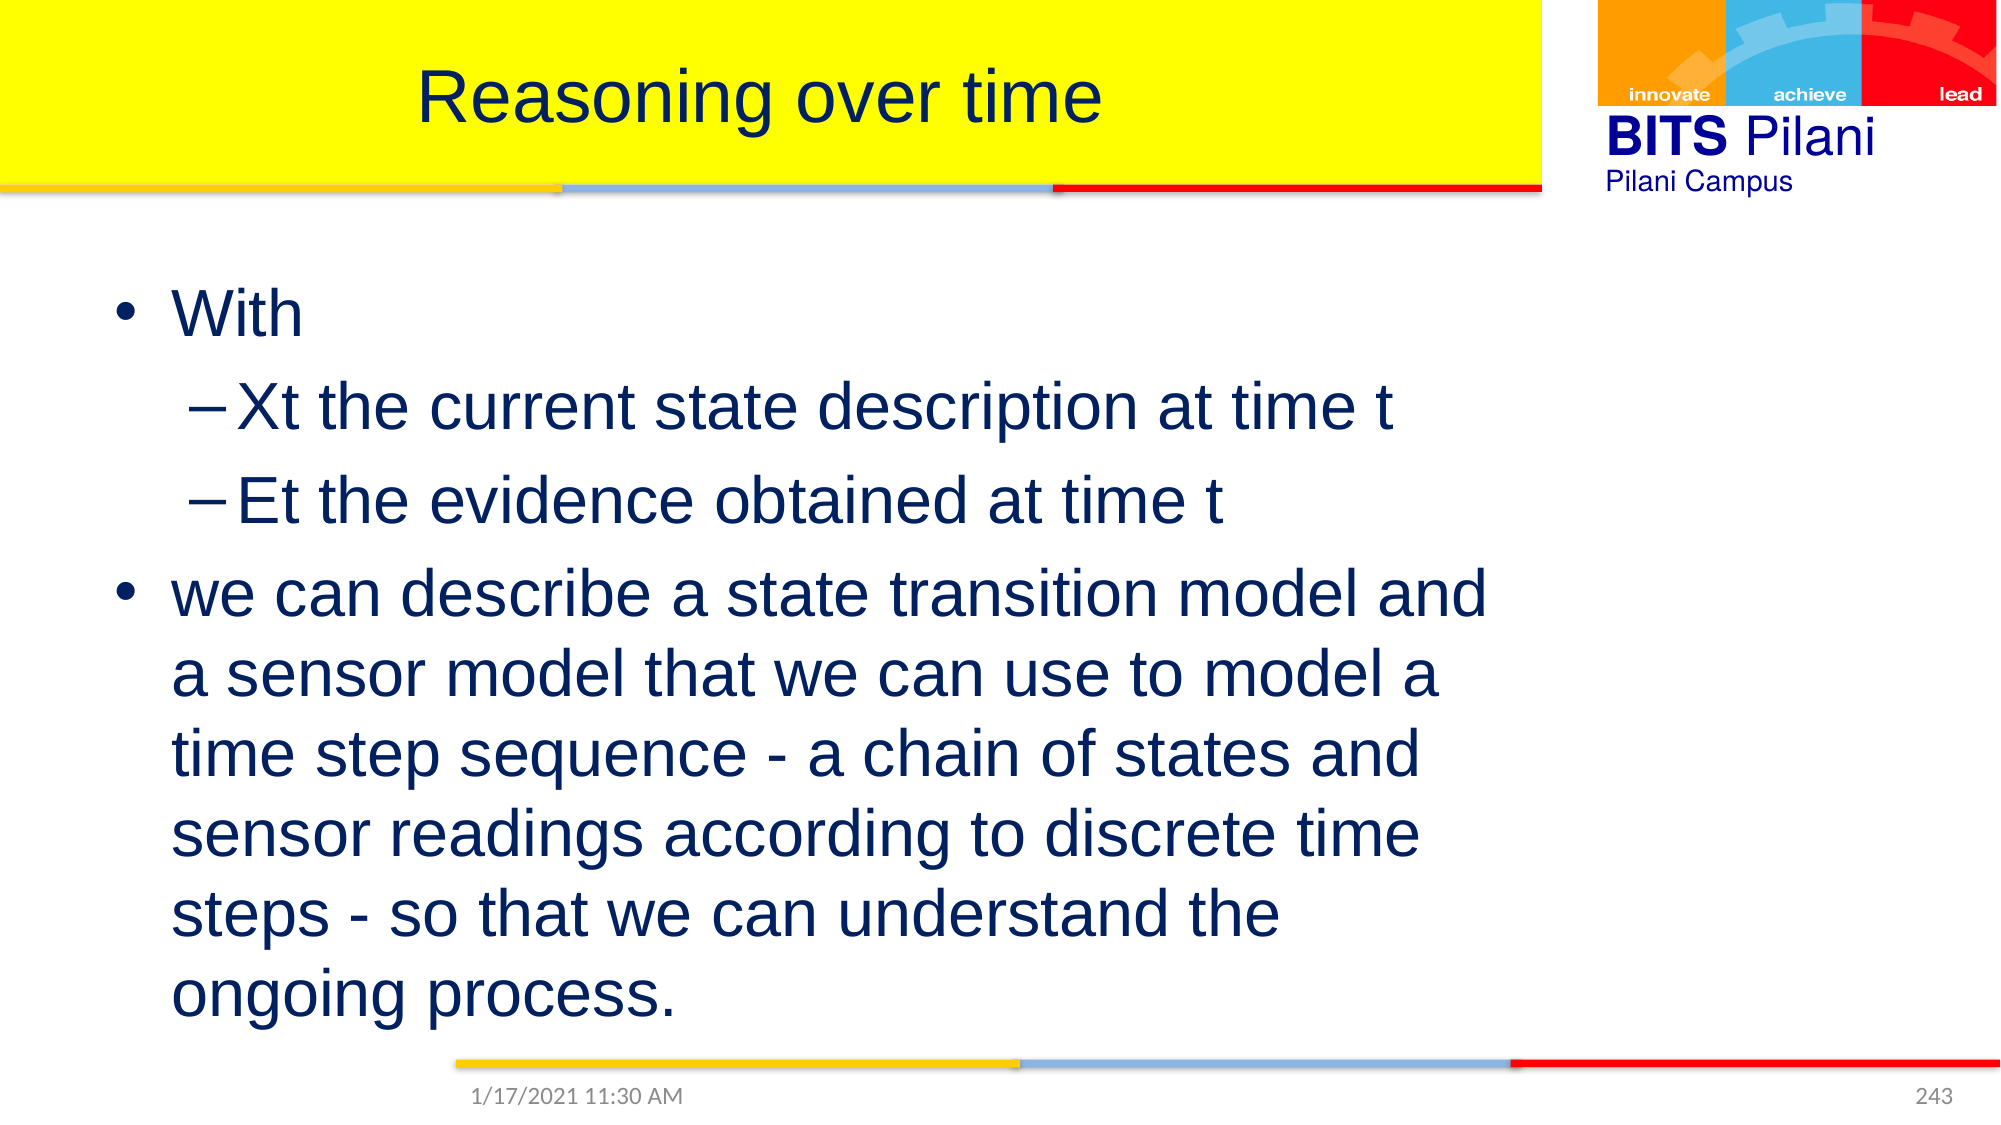

# Reasoning over time
With
Xt the current state description at time t
Et the evidence obtained at time t
we can describe a state transition model and a sensor model that we can use to model a time step sequence - a chain of states and sensor readings according to discrete time steps - so that we can understand the ongoing process.
1/17/2021 11:30 AM
243